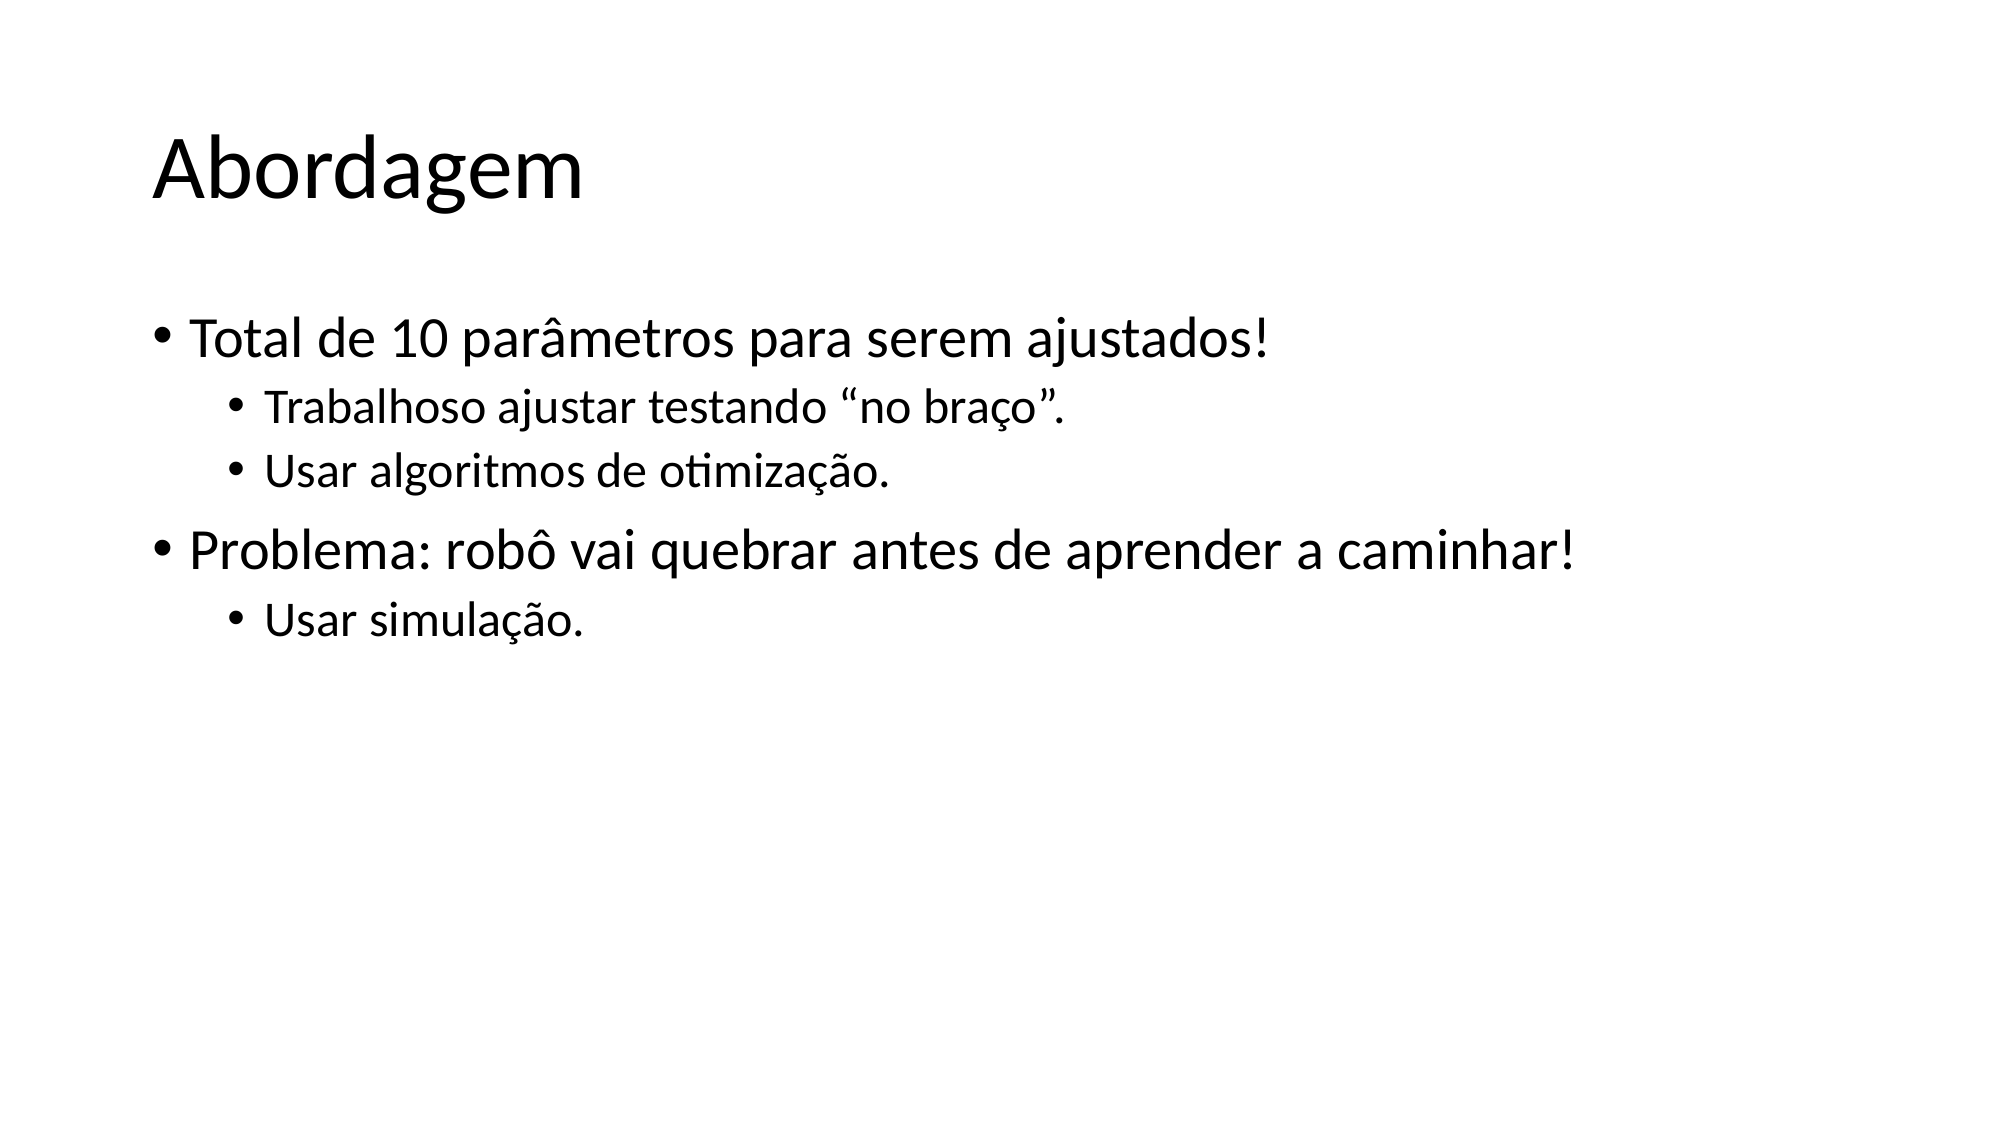

# Abordagem
Total de 10 parâmetros para serem ajustados!
Trabalhoso ajustar testando “no braço”.
Usar algoritmos de otimização.
Problema: robô vai quebrar antes de aprender a caminhar!
Usar simulação.